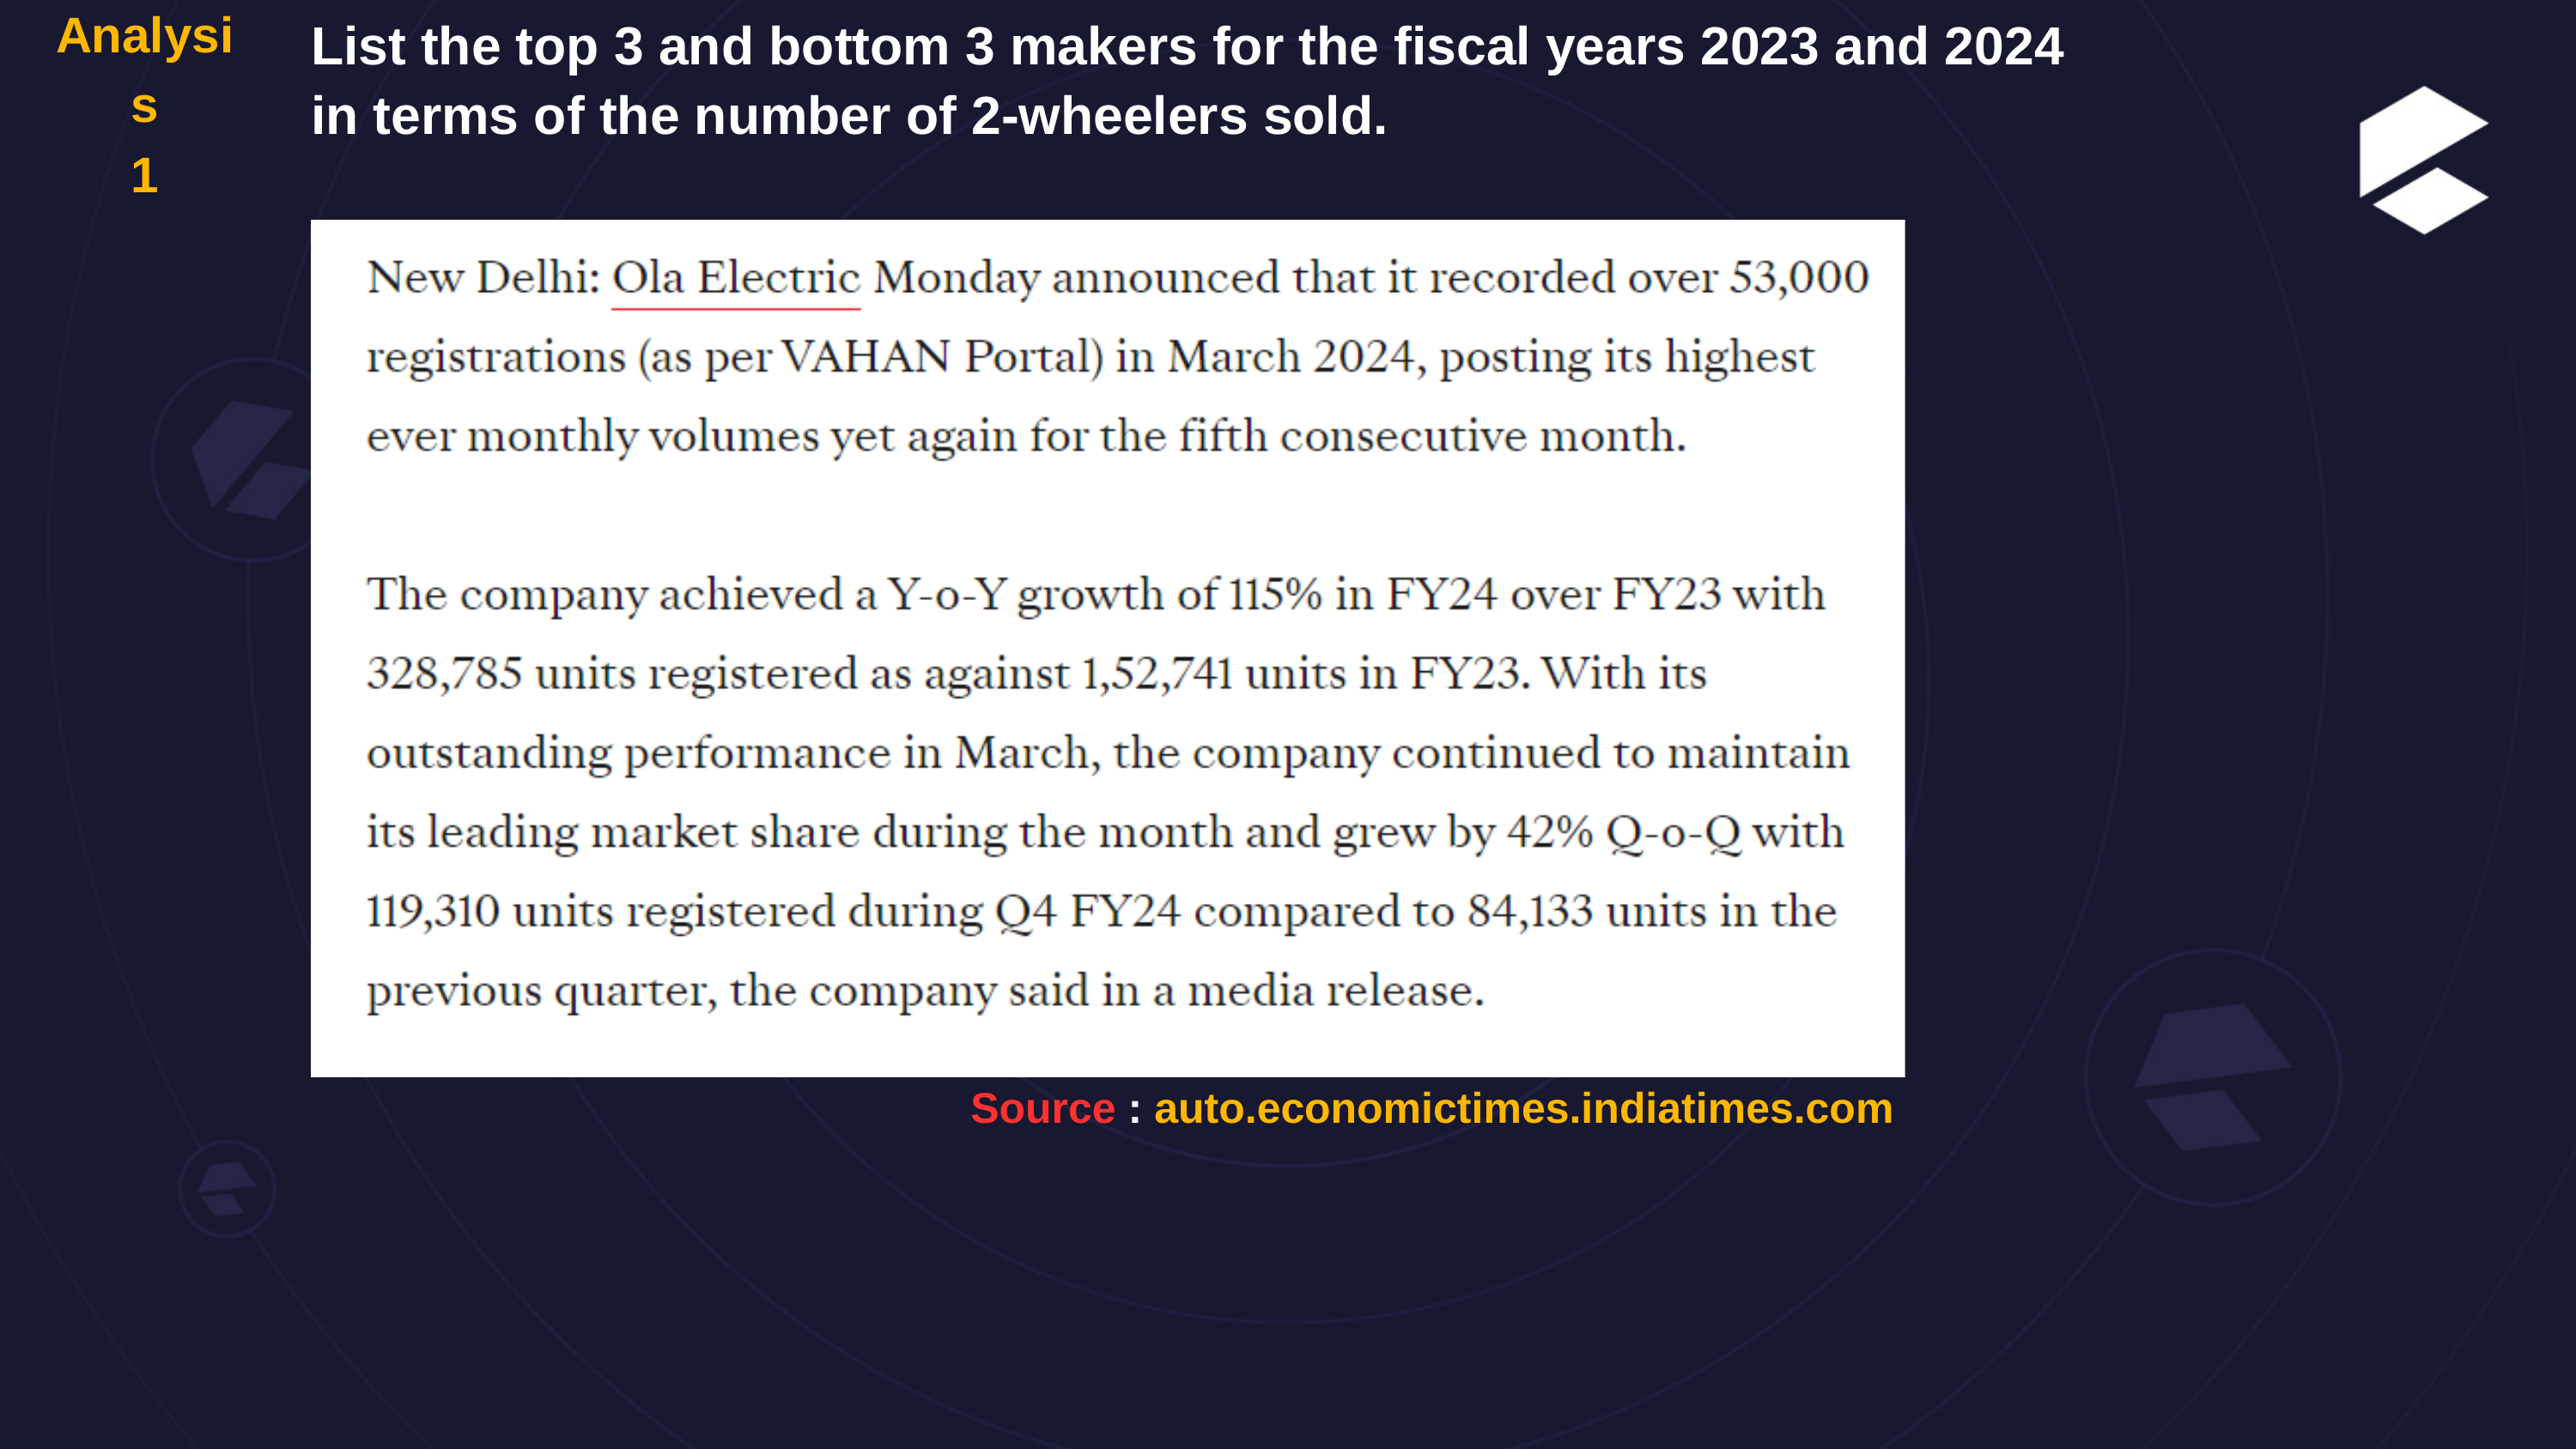

Analysis
1
List the top 3 and bottom 3 makers for the fiscal years 2023 and 2024
in terms of the number of 2-wheelers sold.

Source : auto.economictimes.indiatimes.com